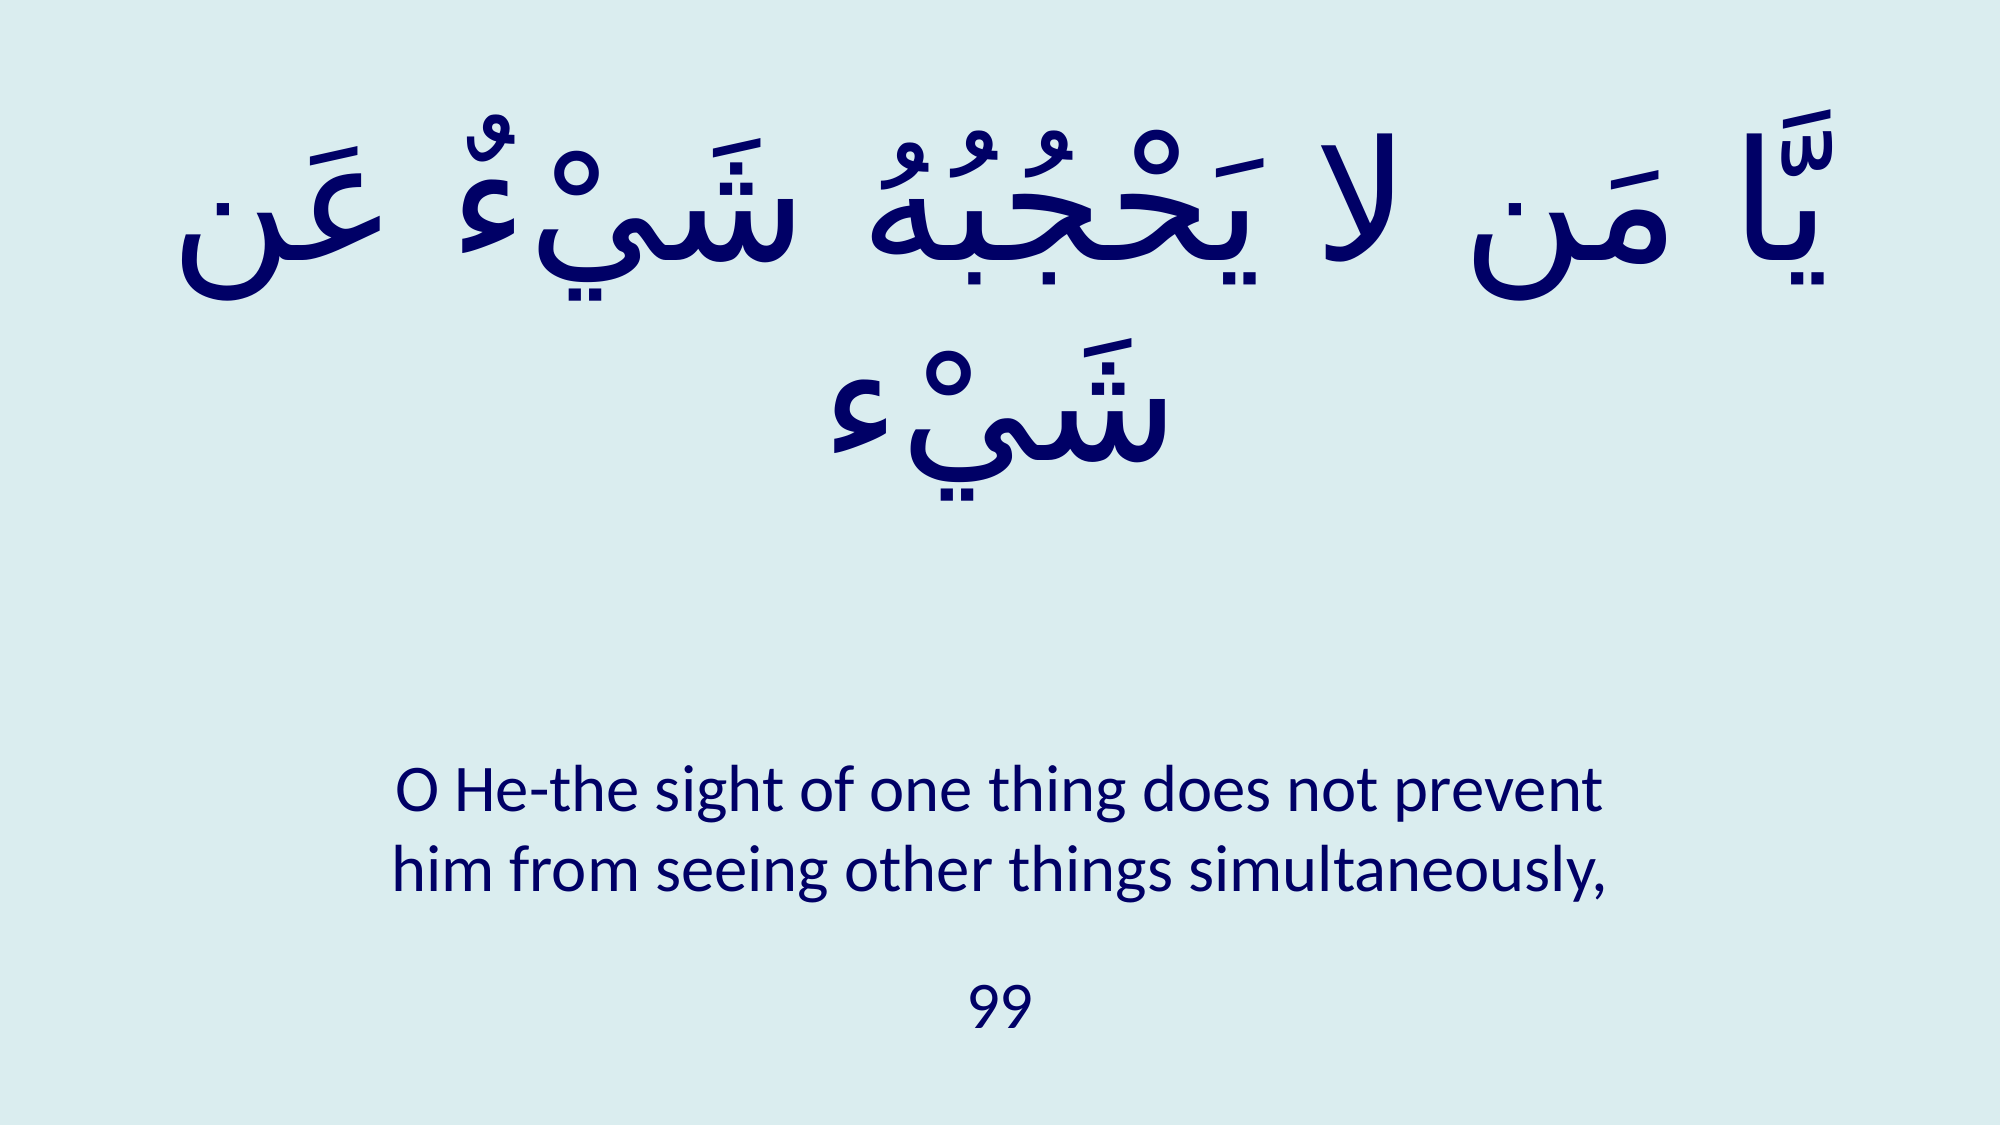

# يَّا مَن لا يَحْجُبُهُ شَيْءٌ عَن شَيْء
O He-the sight of one thing does not prevent him from seeing other things simultaneously,
99